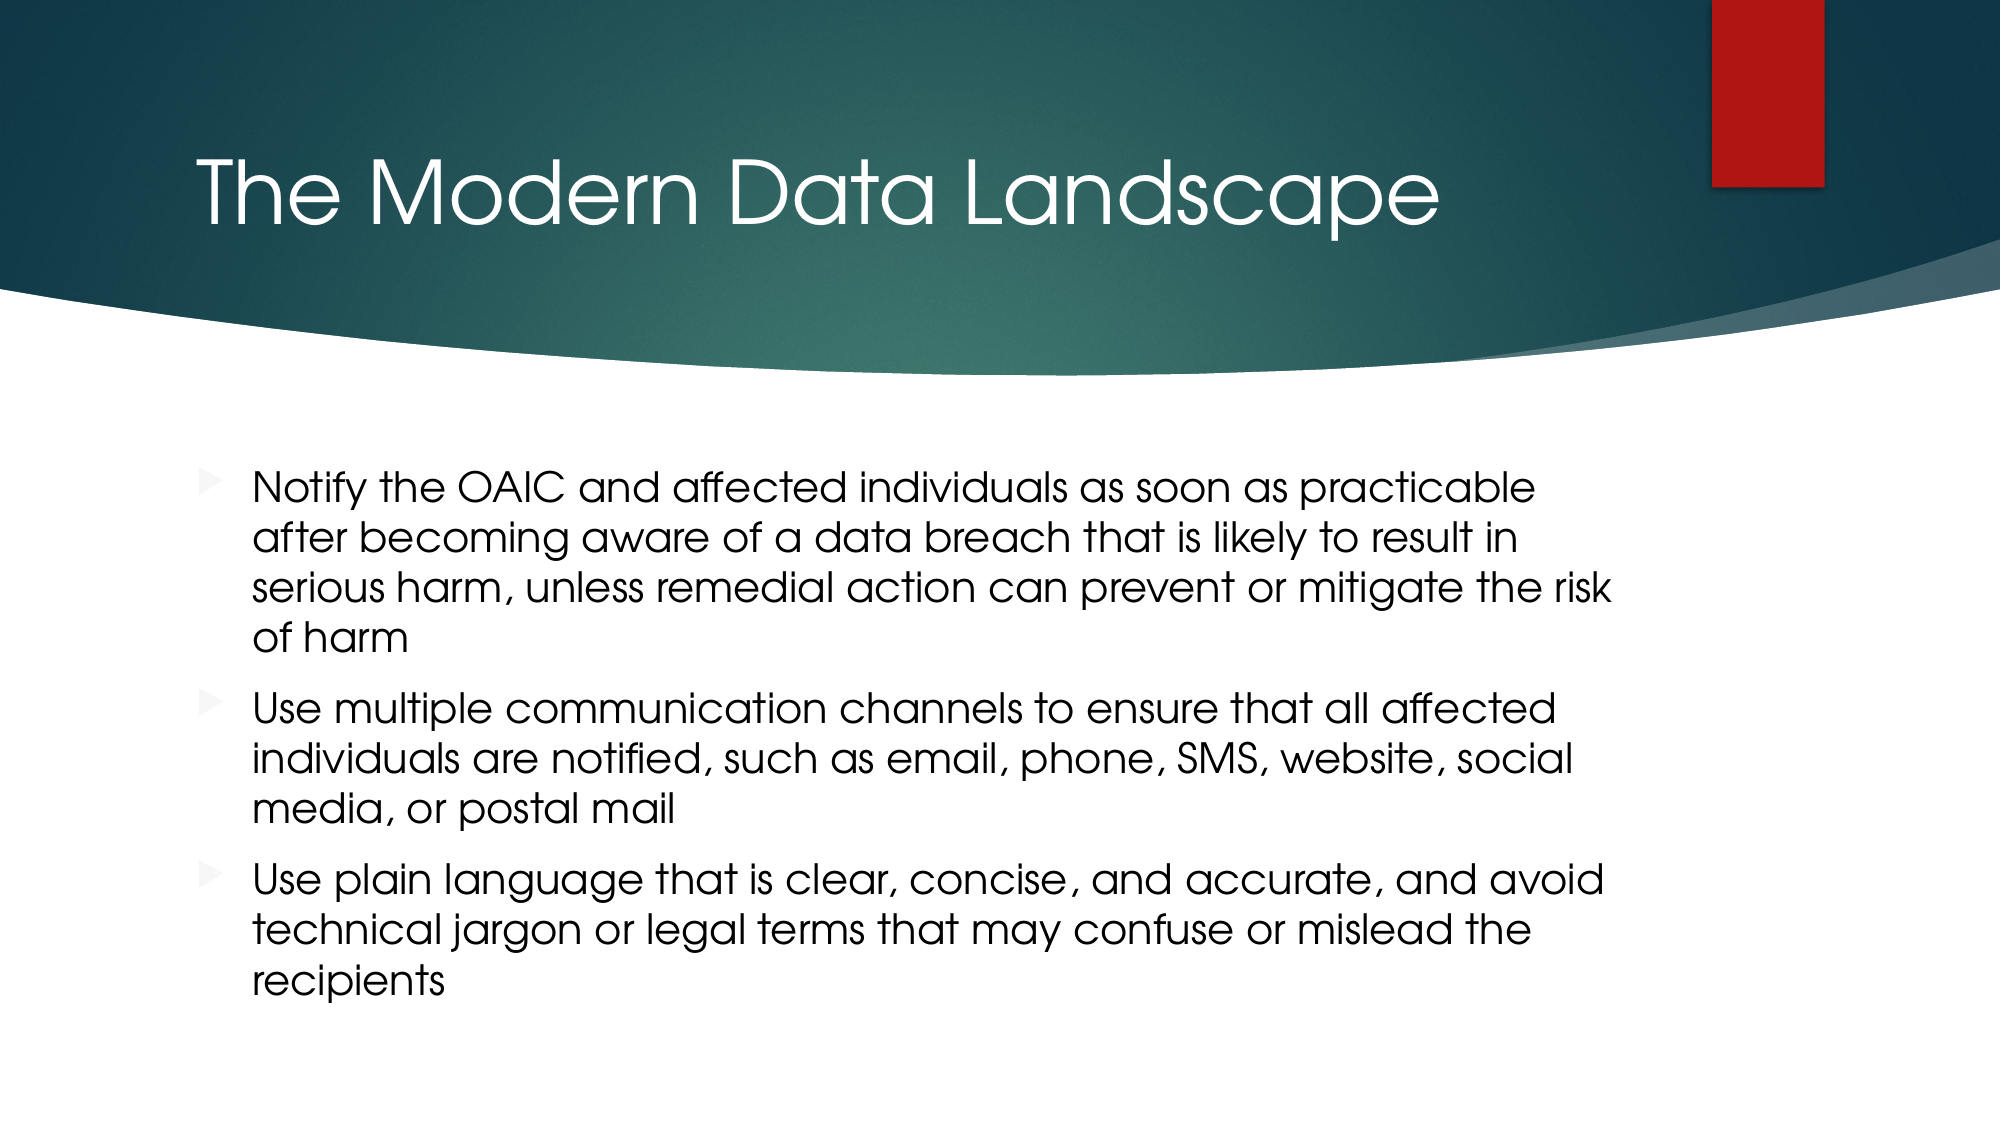

# The Modern Data Landscape

Notify the OAIC and affected individuals as soon as practicable after becoming aware of a data breach that is likely to result in serious harm, unless remedial action can prevent or mitigate the risk of harm
Use multiple communication channels to ensure that all affected individuals are notified, such as email, phone, SMS, website, social media, or postal mail
Use plain language that is clear, concise, and accurate, and avoid technical jargon or legal terms that may confuse or mislead the recipients